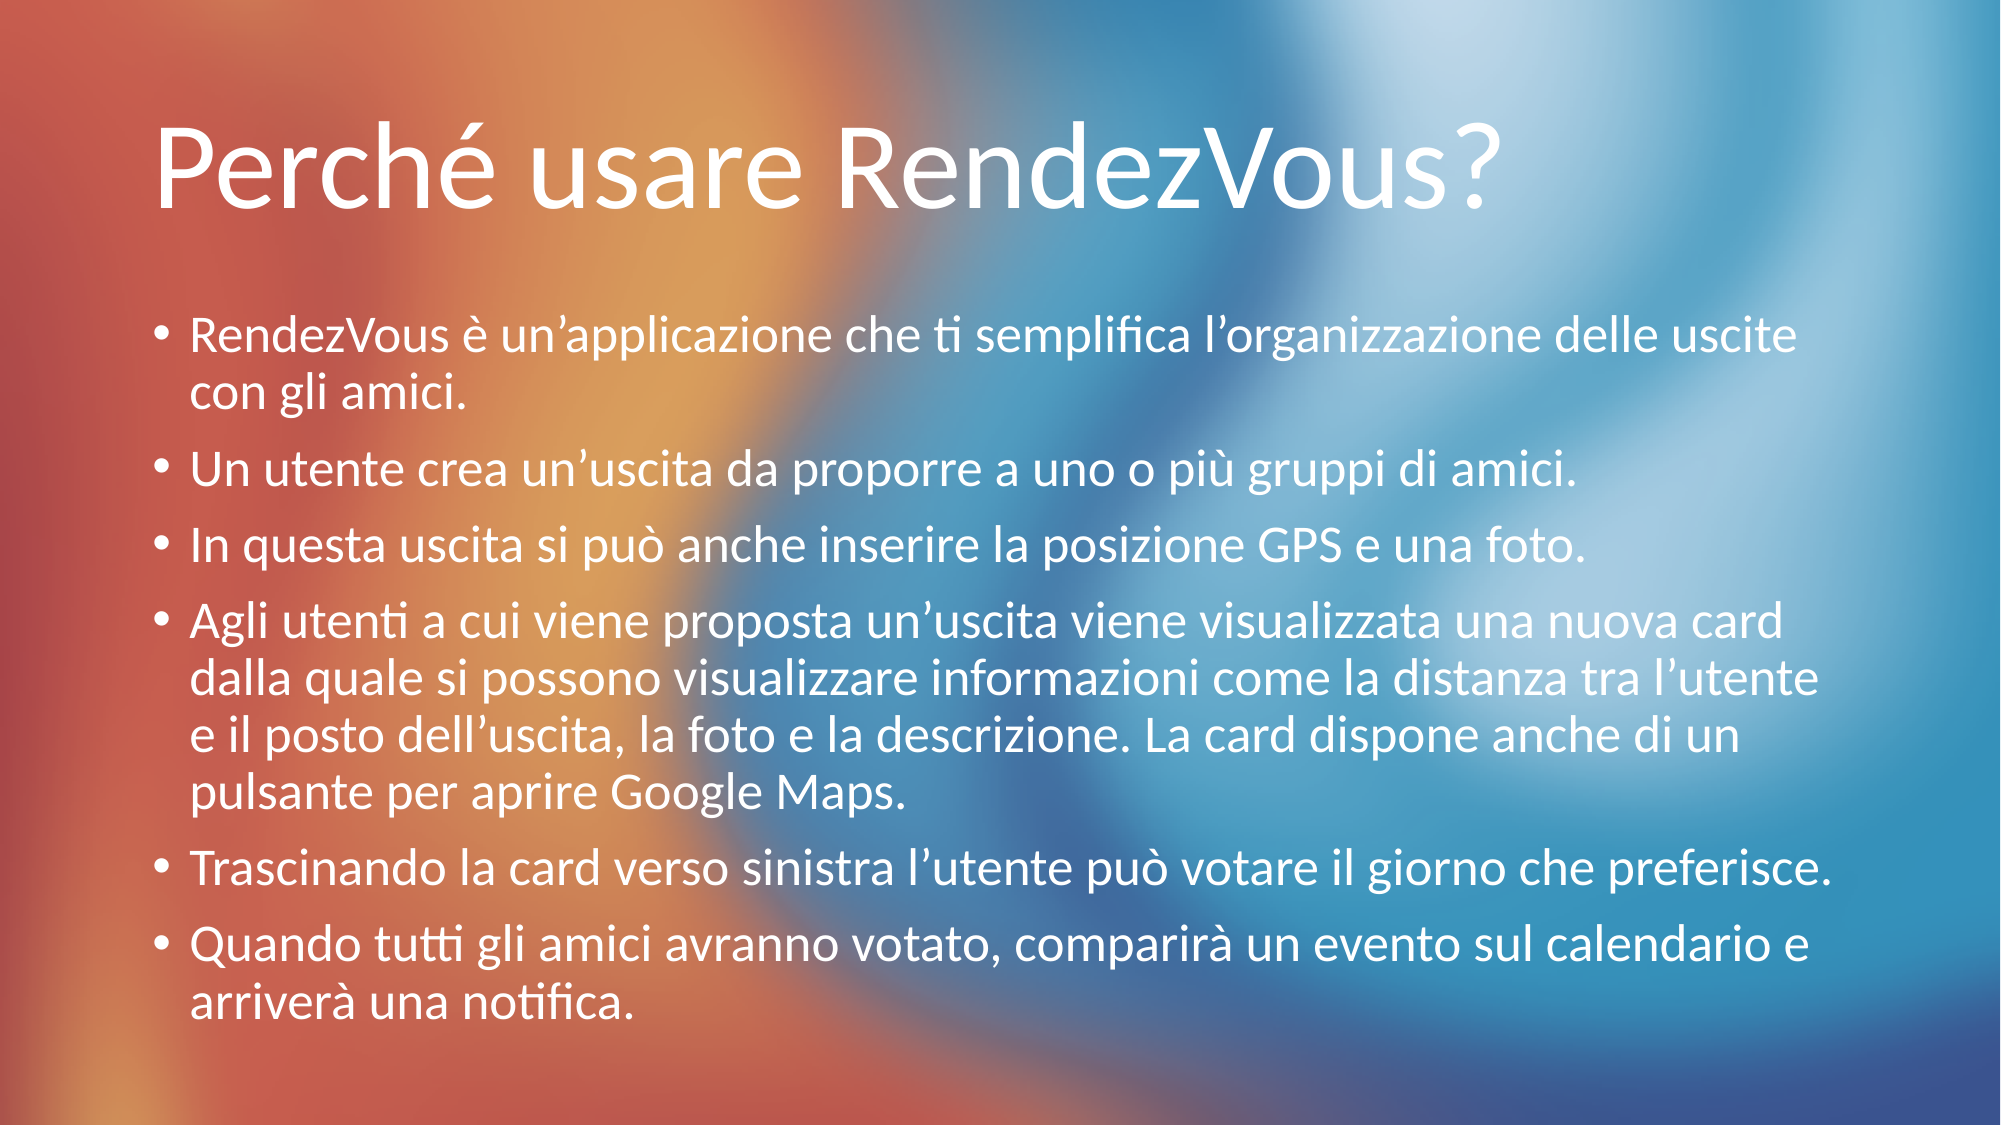

# Perché usare RendezVous?
RendezVous è un’applicazione che ti semplifica l’organizzazione delle uscite con gli amici.
Un utente crea un’uscita da proporre a uno o più gruppi di amici.
In questa uscita si può anche inserire la posizione GPS e una foto.
Agli utenti a cui viene proposta un’uscita viene visualizzata una nuova card dalla quale si possono visualizzare informazioni come la distanza tra l’utente e il posto dell’uscita, la foto e la descrizione. La card dispone anche di un pulsante per aprire Google Maps.
Trascinando la card verso sinistra l’utente può votare il giorno che preferisce.
Quando tutti gli amici avranno votato, comparirà un evento sul calendario e arriverà una notifica.